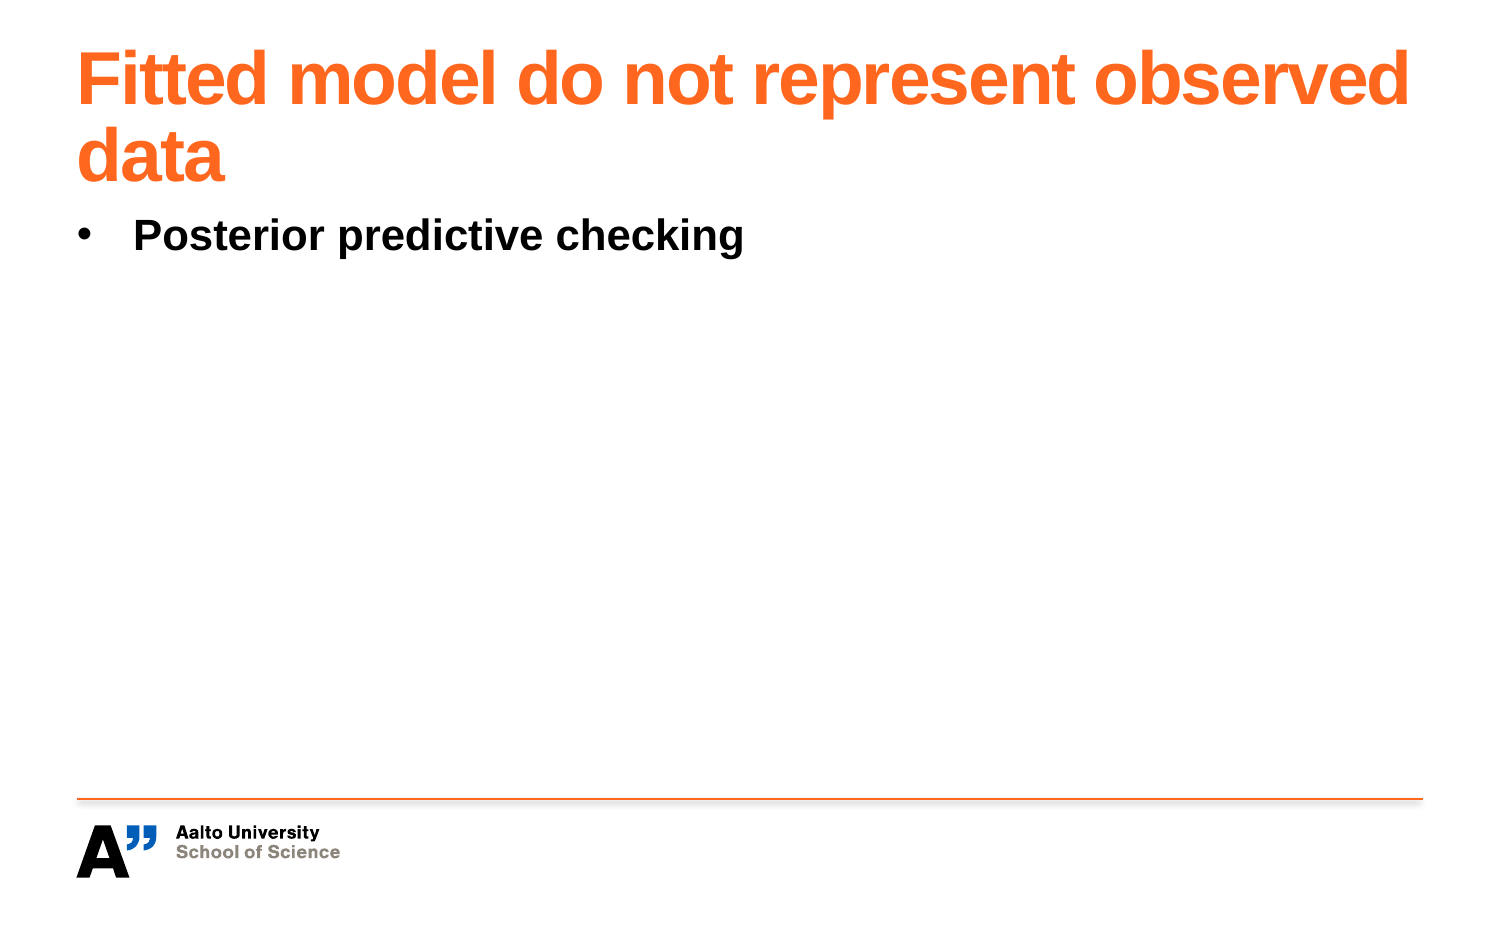

# Fitted model do not represent observed data
Posterior predictive checking